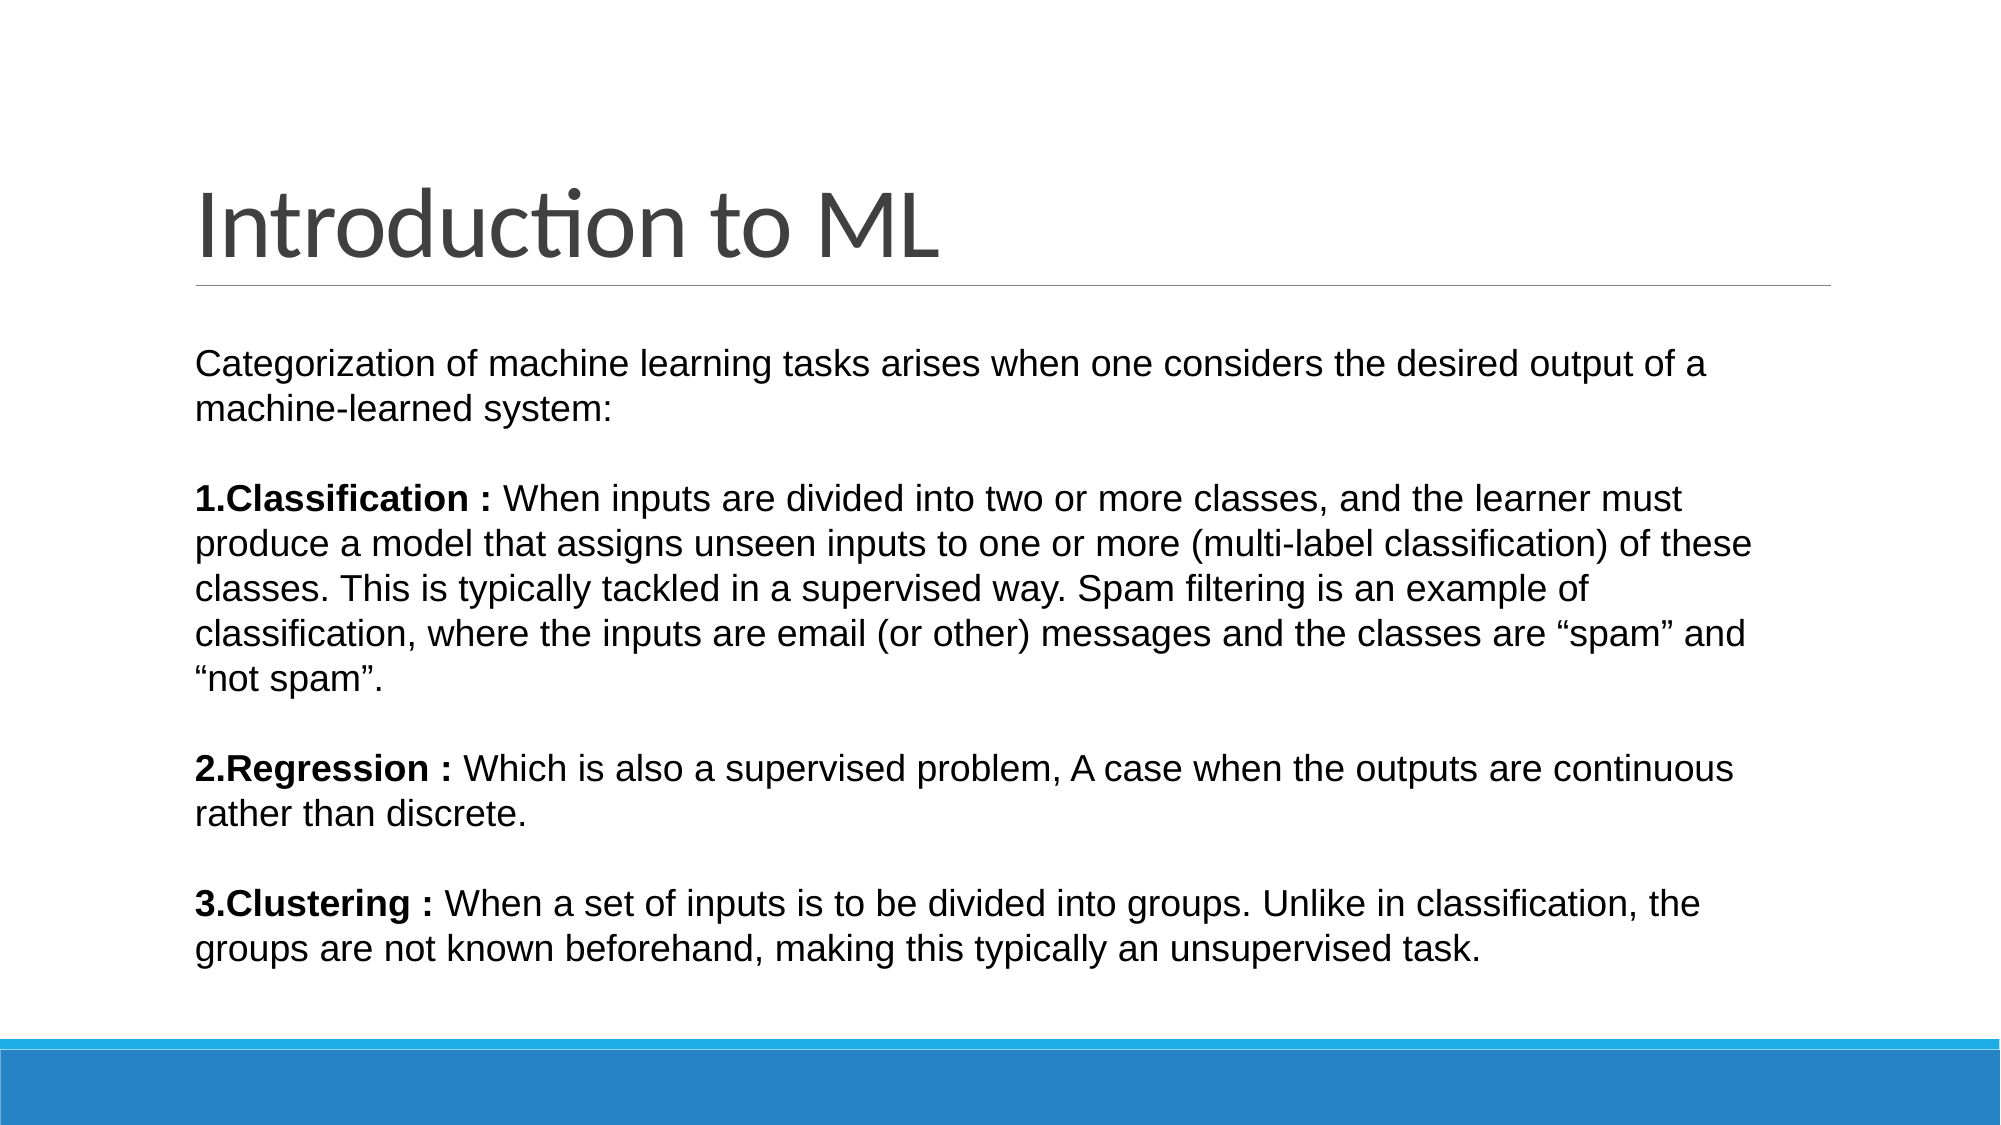

# Introduction to ML
Categorization of machine learning tasks arises when one considers the desired output of a machine-learned system:
Classification : When inputs are divided into two or more classes, and the learner must produce a model that assigns unseen inputs to one or more (multi-label classification) of these classes. This is typically tackled in a supervised way. Spam filtering is an example of classification, where the inputs are email (or other) messages and the classes are “spam” and “not spam”.
Regression : Which is also a supervised problem, A case when the outputs are continuous rather than discrete.
Clustering : When a set of inputs is to be divided into groups. Unlike in classification, the groups are not known beforehand, making this typically an unsupervised task.